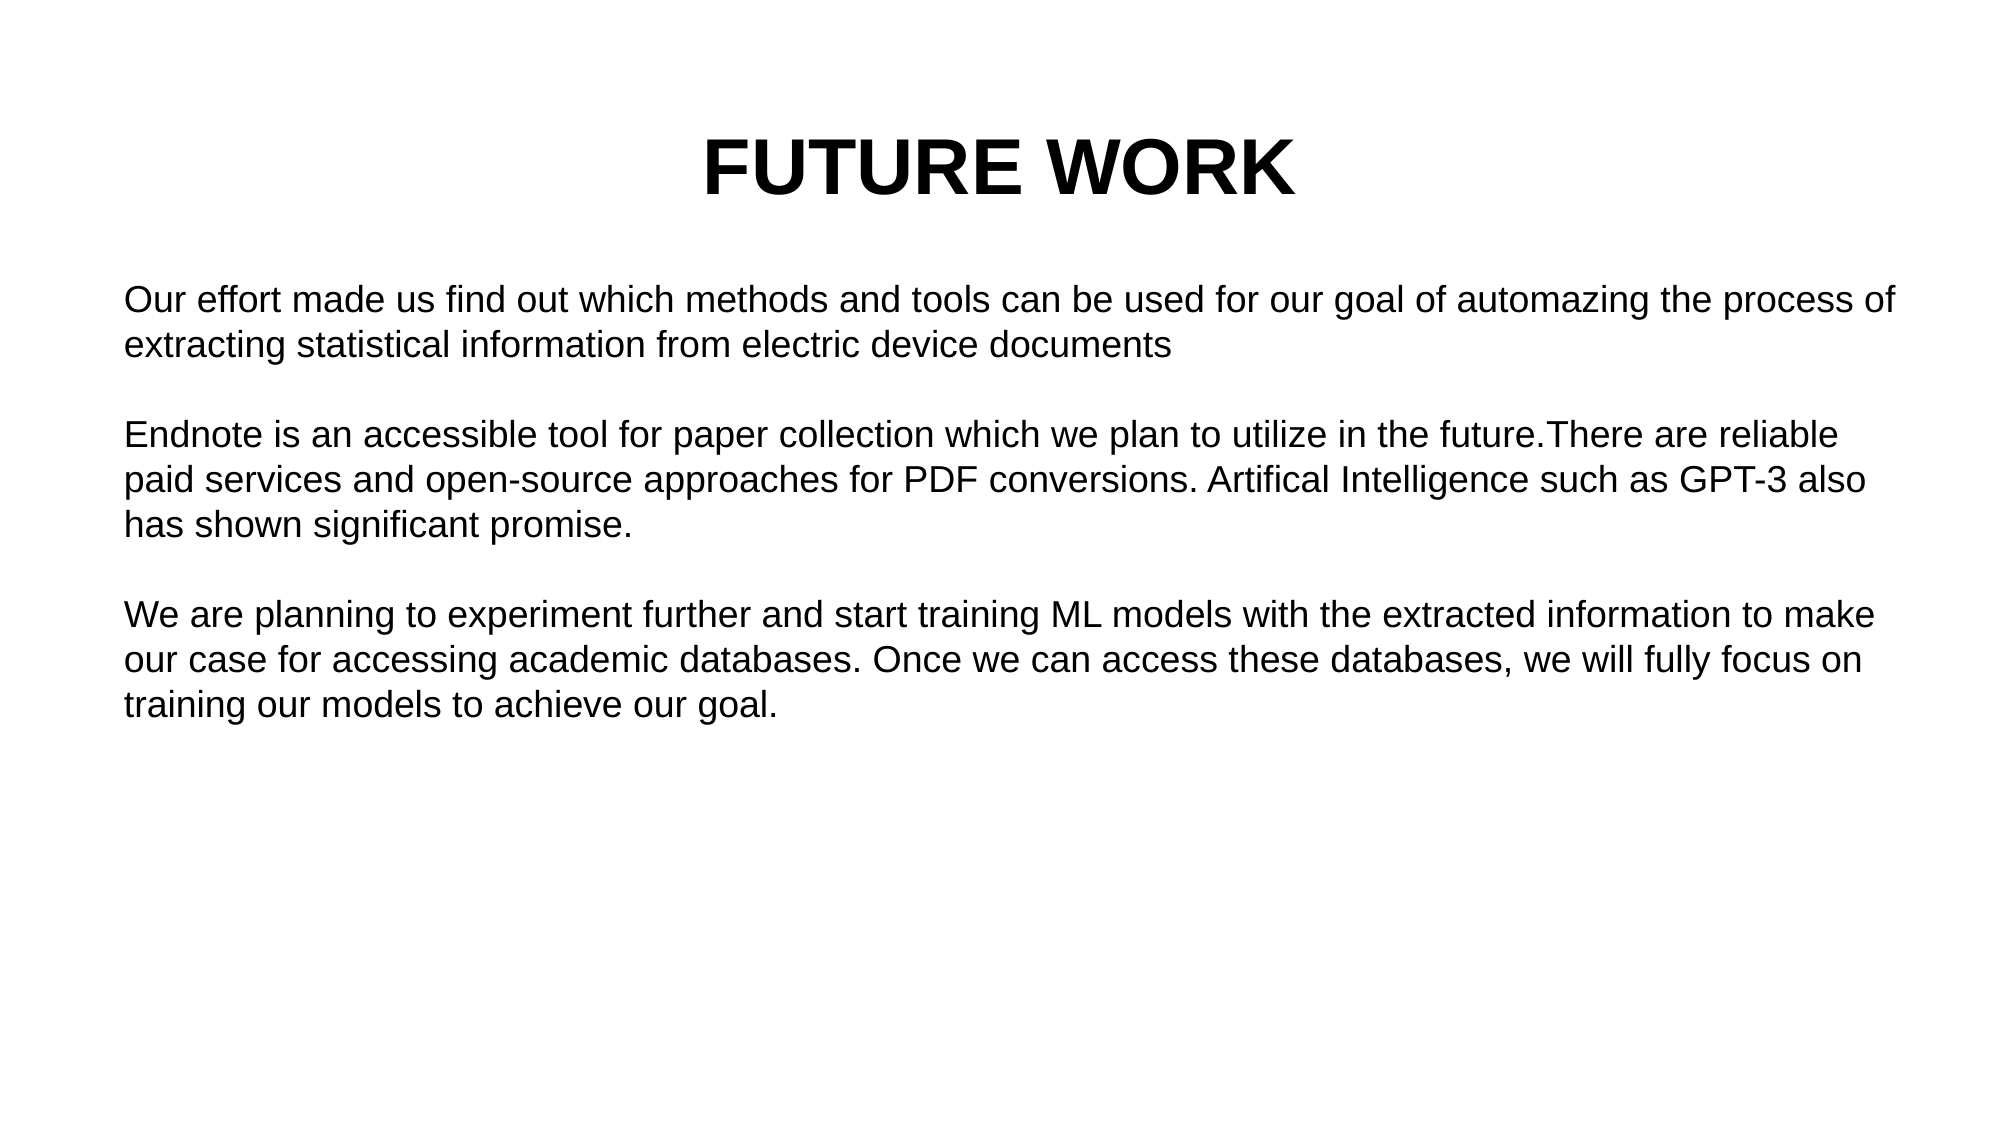

# Future work
Our effort made us find out which methods and tools can be used for our goal of automazing the process of extracting statistical information from electric device documents

Endnote is an accessible tool for paper collection which we plan to utilize in the future.There are reliable paid services and open-source approaches for PDF conversions. Artifical Intelligence such as GPT-3 also has shown significant promise.

We are planning to experiment further and start training ML models with the extracted information to make our case for accessing academic databases. Once we can access these databases, we will fully focus on training our models to achieve our goal.